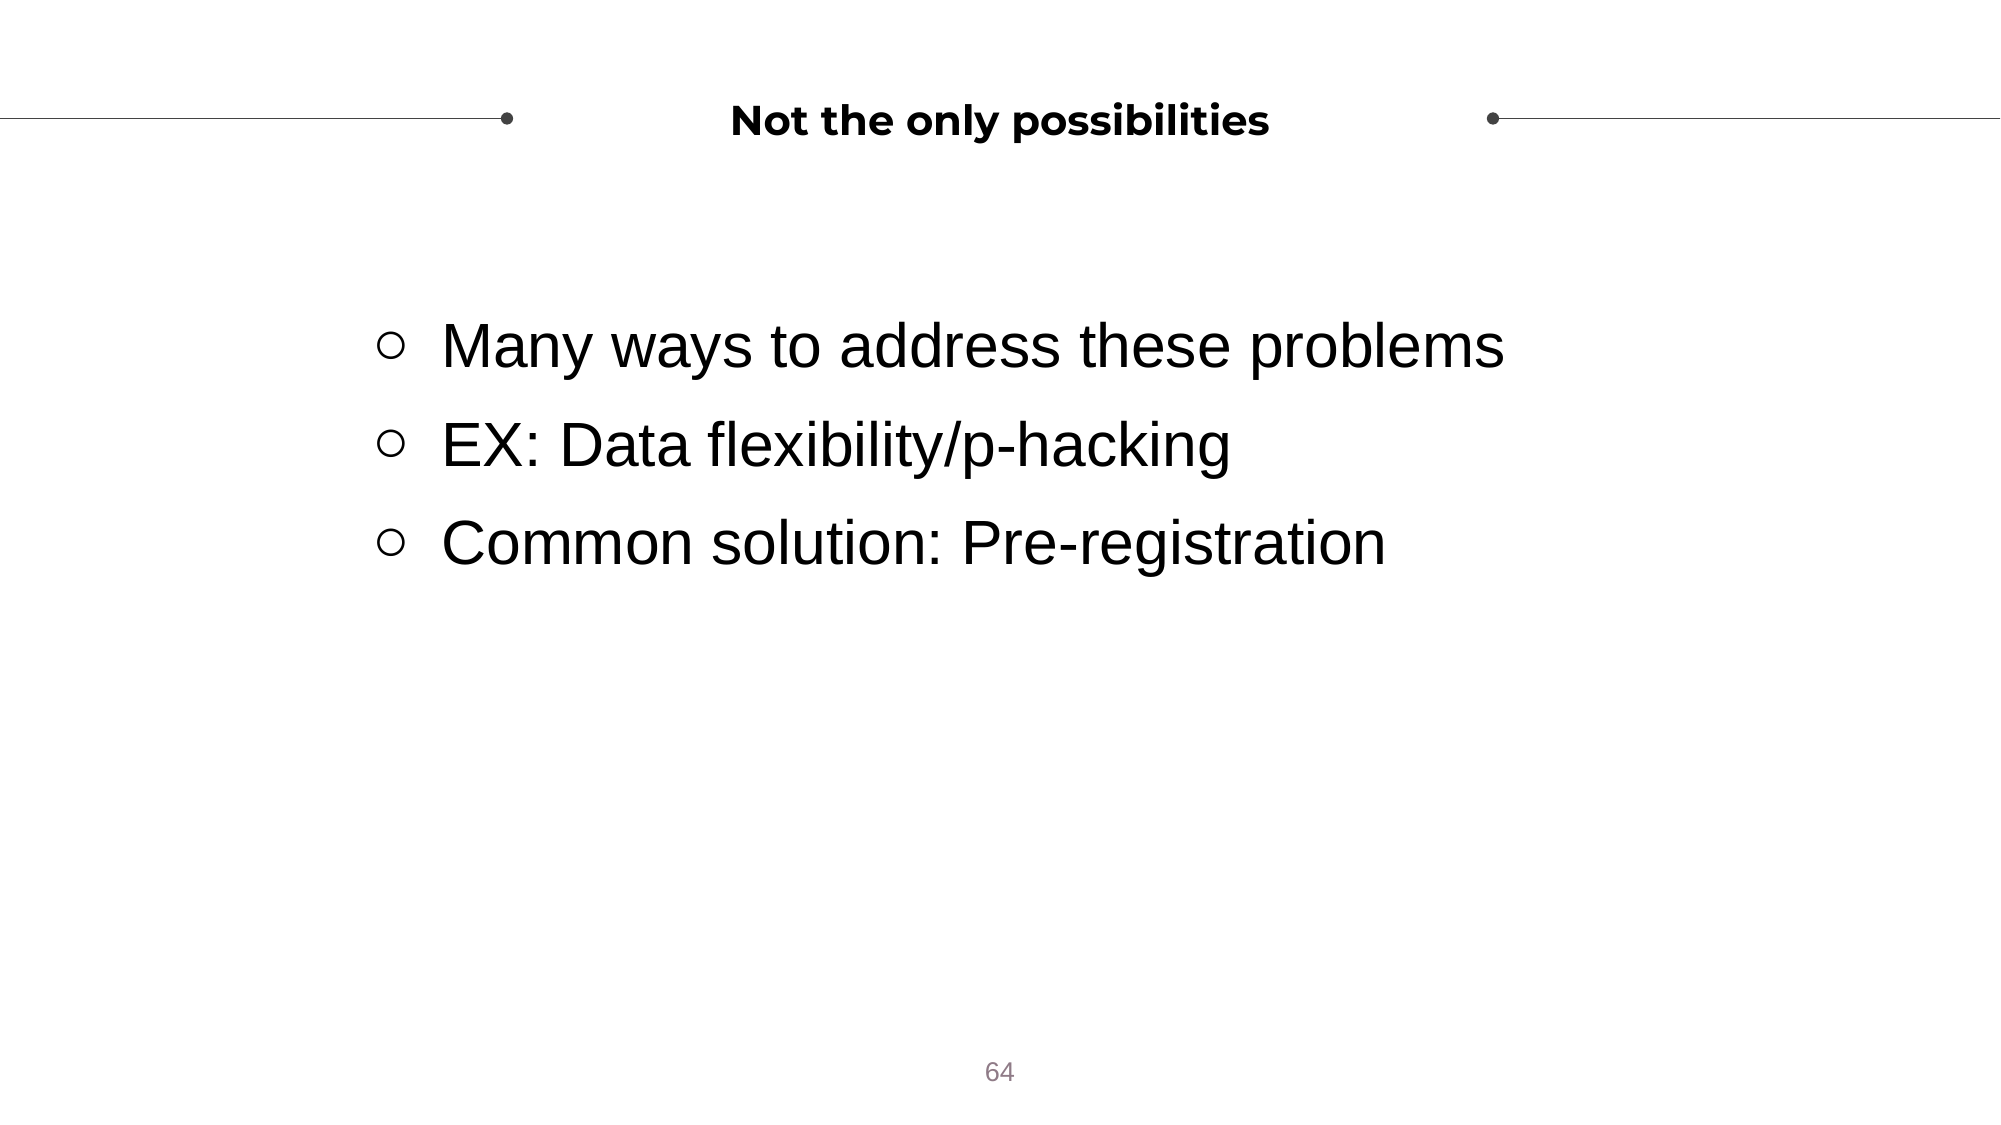

# Not the only possibilities

Many ways to address these problems
EX: Data flexibility/p-hacking
Common solution: Pre-registration
64